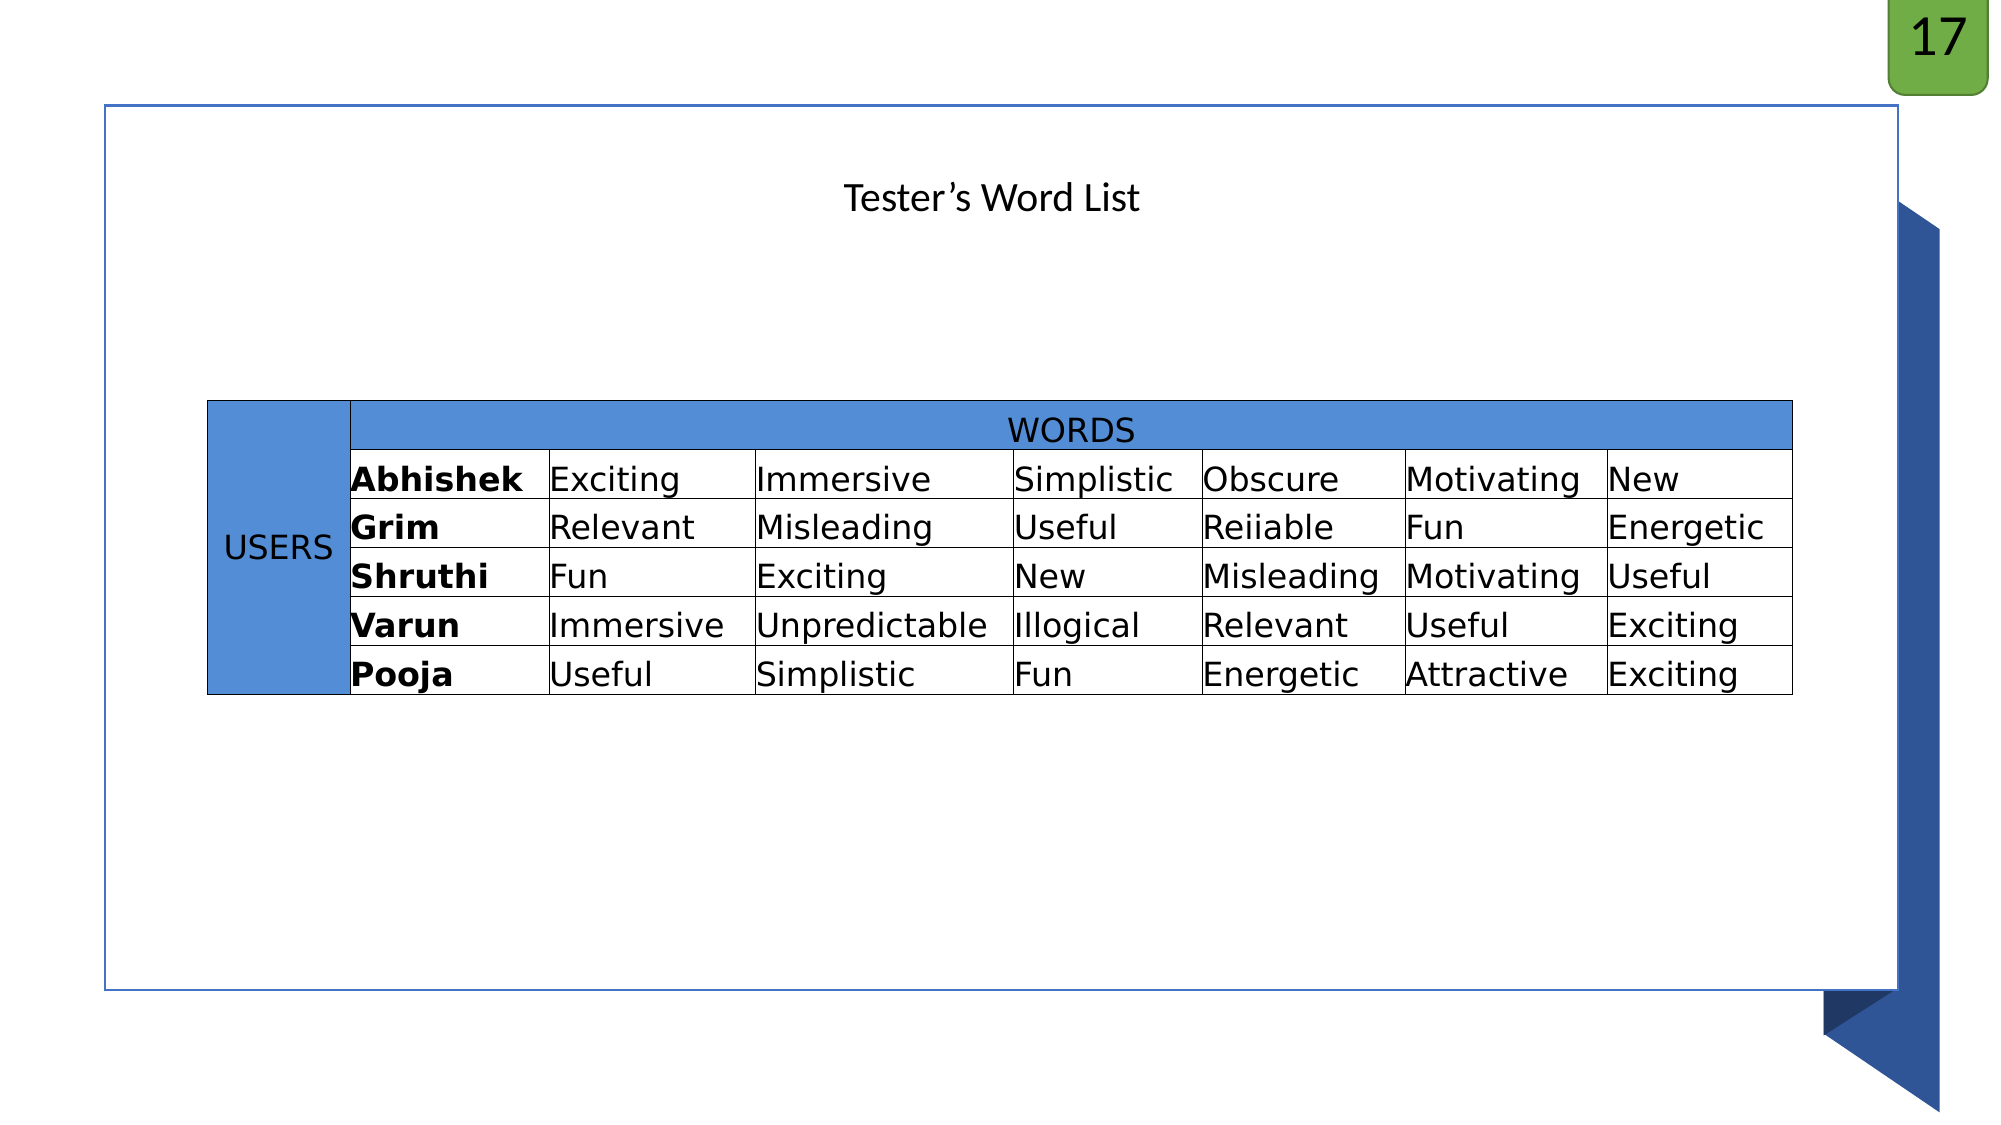

17

Tester’s Word List
| USERS | WORDS |  |  |  |  |  |  |
| --- | --- | --- | --- | --- | --- | --- | --- |
|  | Abhishek | Exciting | Immersive | Simplistic | Obscure | Motivating | New |
|  | Grim | Relevant | Misleading | Useful | Reiiable | Fun | Energetic |
|  | Shruthi | Fun | Exciting | New | Misleading | Motivating | Useful |
|  | Varun | Immersive | Unpredictable | Illogical | Relevant | Useful | Exciting |
|  | Pooja | Useful | Simplistic | Fun | Energetic | Attractive | Exciting |